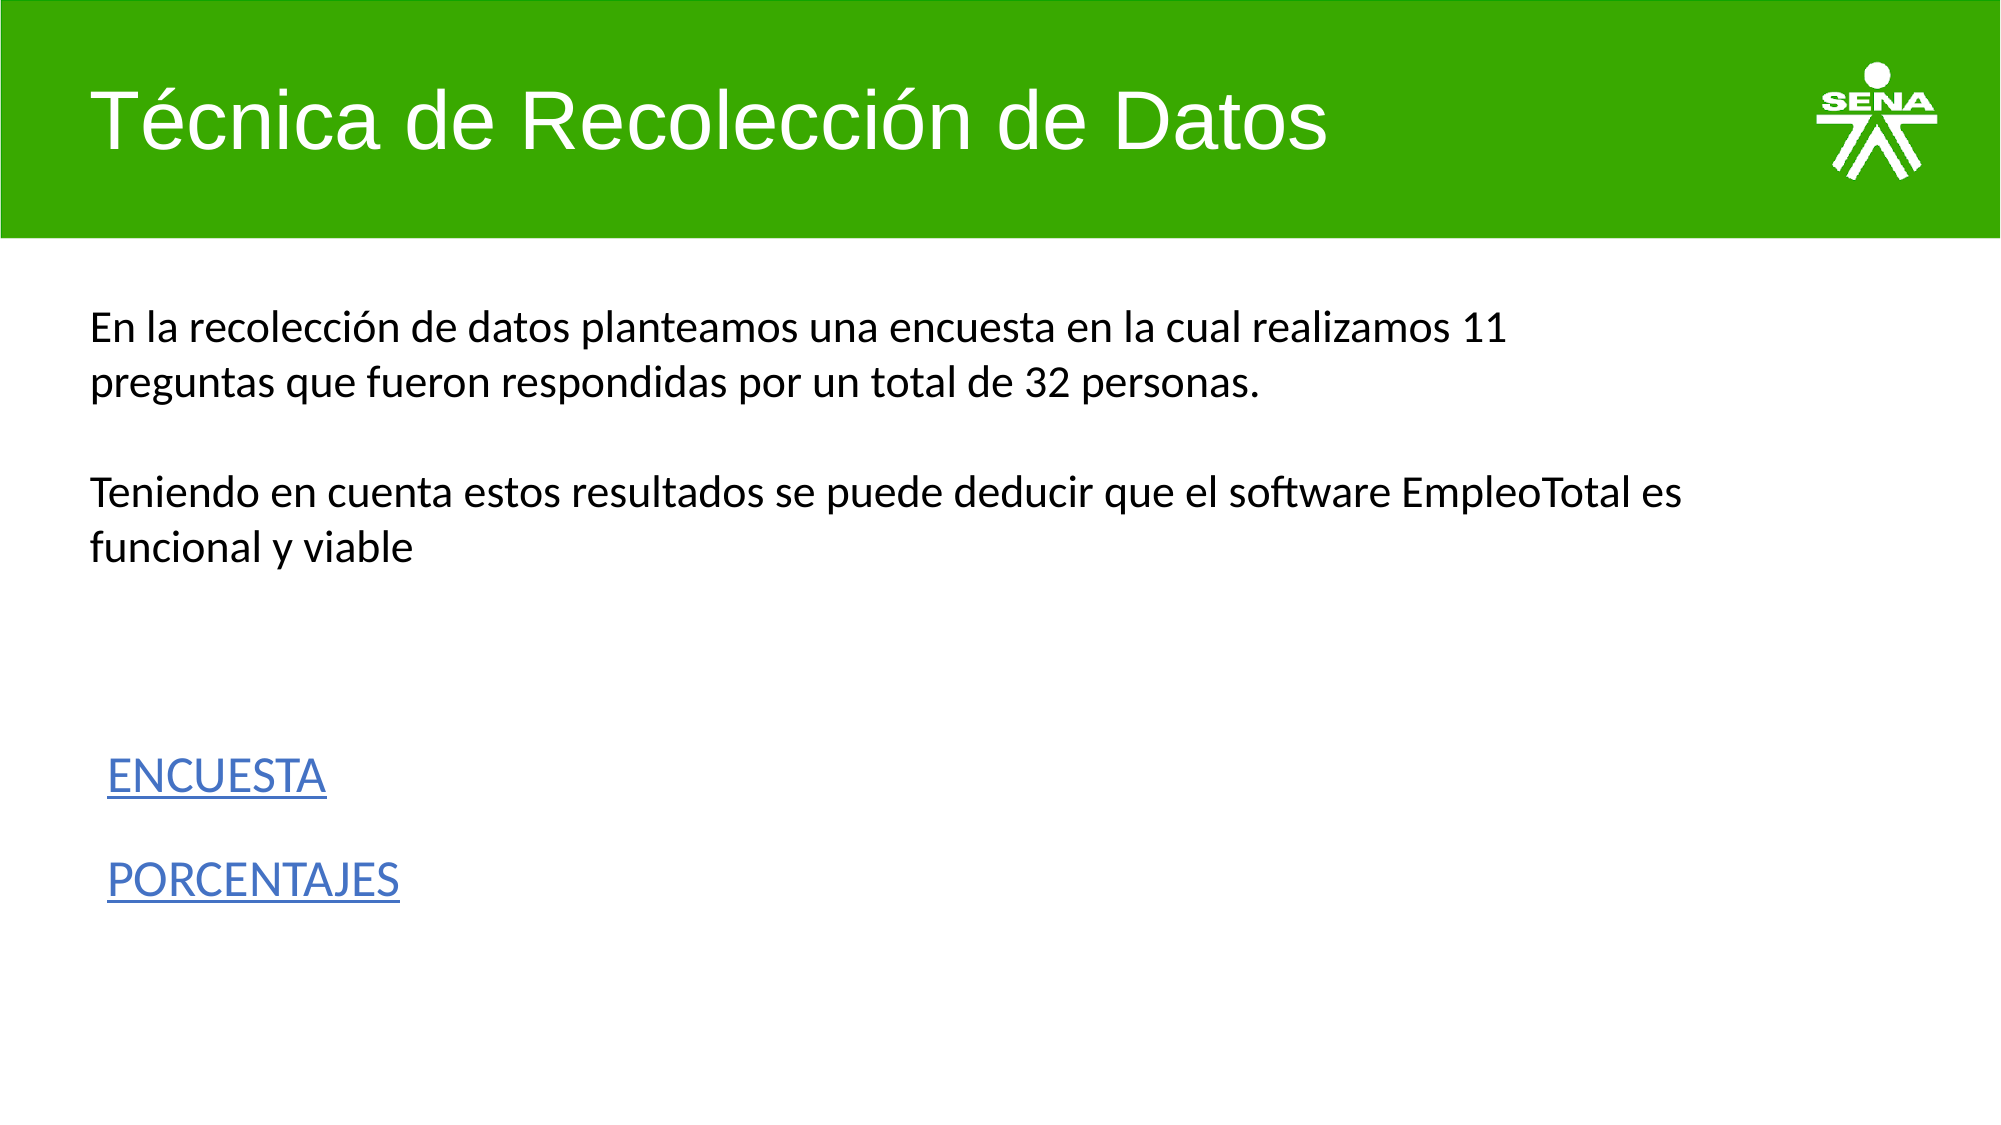

# Técnica de Recolección de Datos
En la recolección de datos planteamos una encuesta en la cual realizamos 11 preguntas que fueron respondidas por un total de 32 personas.

Teniendo en cuenta estos resultados se puede deducir que el software EmpleoTotal es funcional y viable

ENCUESTA
PORCENTAJES